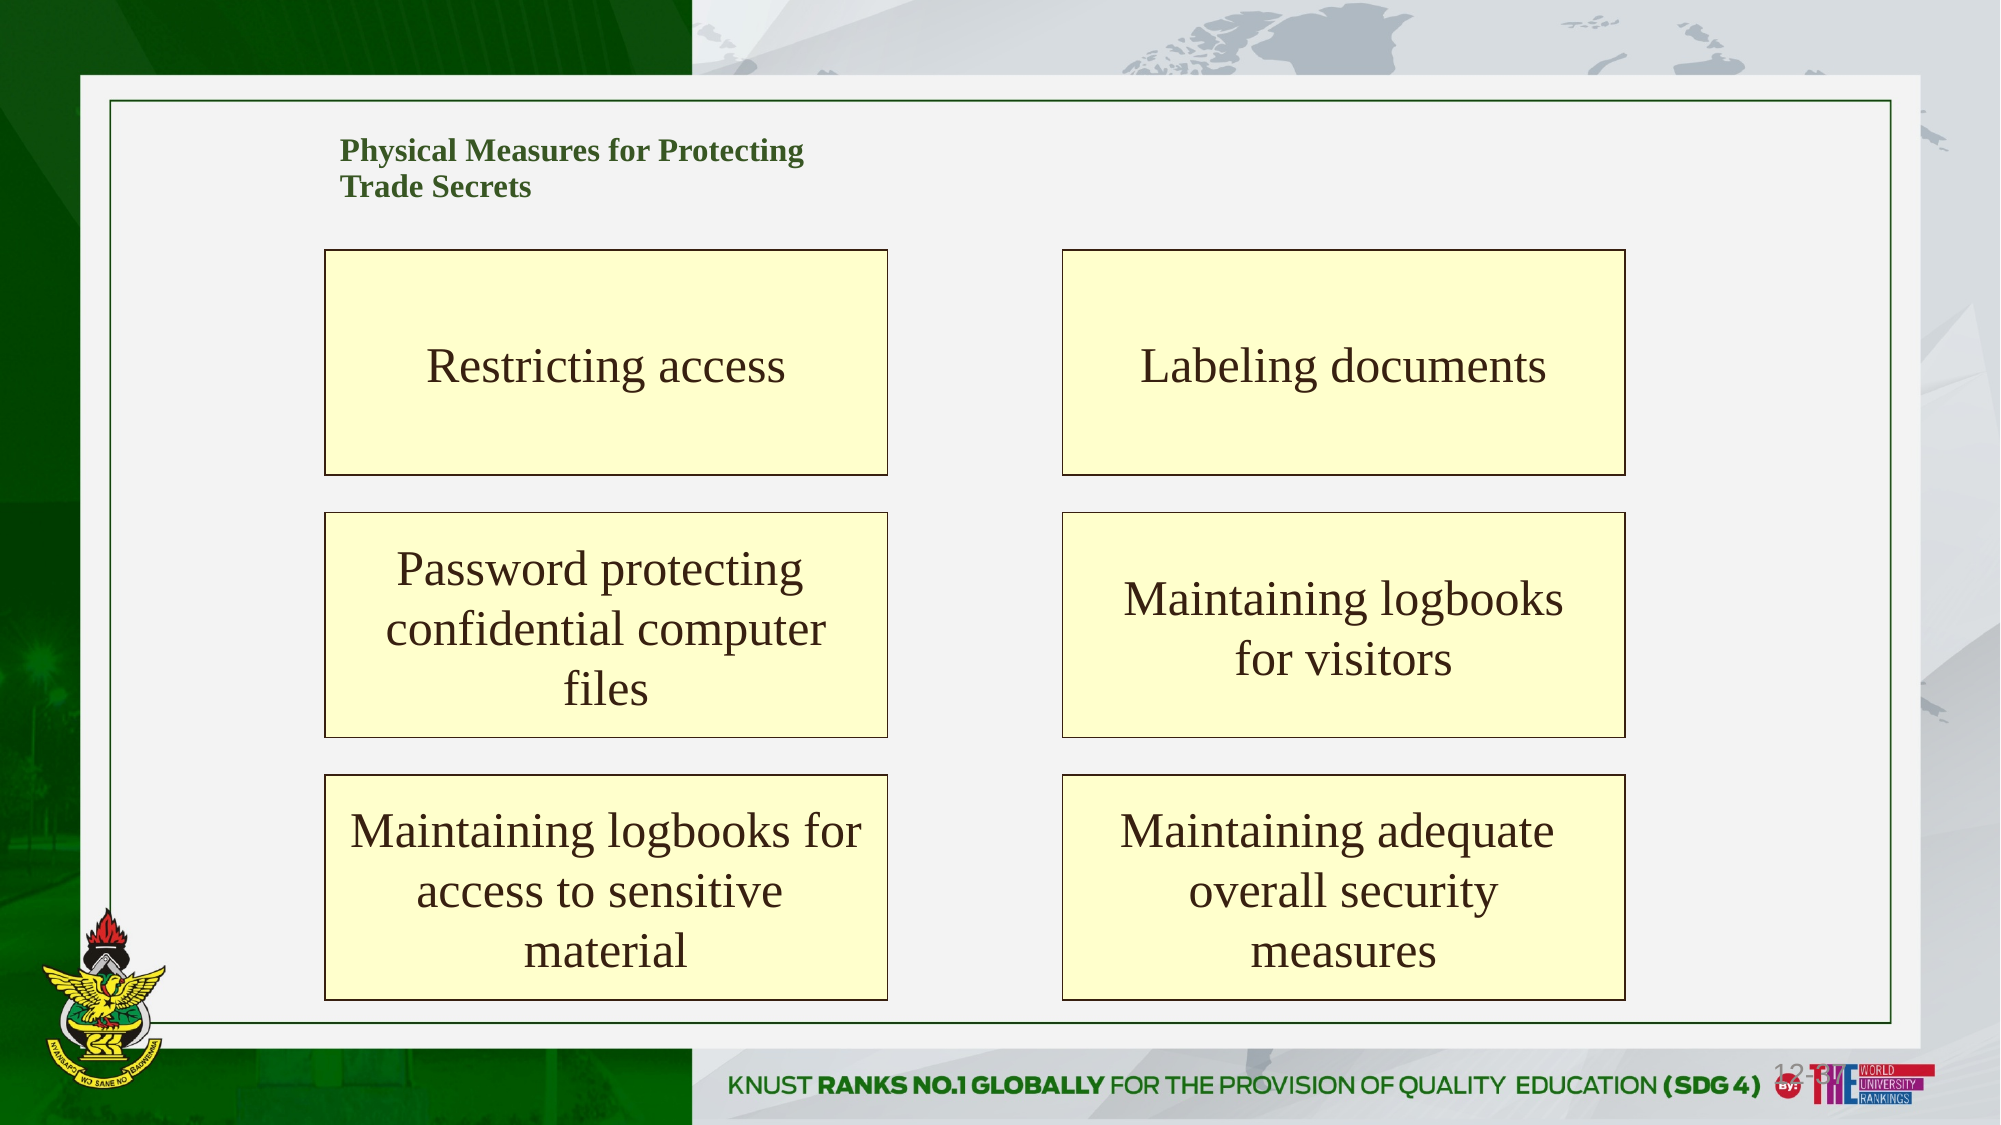

# Physical Measures for Protecting Trade Secrets
Restricting access
Labeling documents
Password protecting
confidential computer
files
Maintaining logbooks
for visitors
Maintaining logbooks for
access to sensitive
material
Maintaining adequate
overall security
measures
12-37